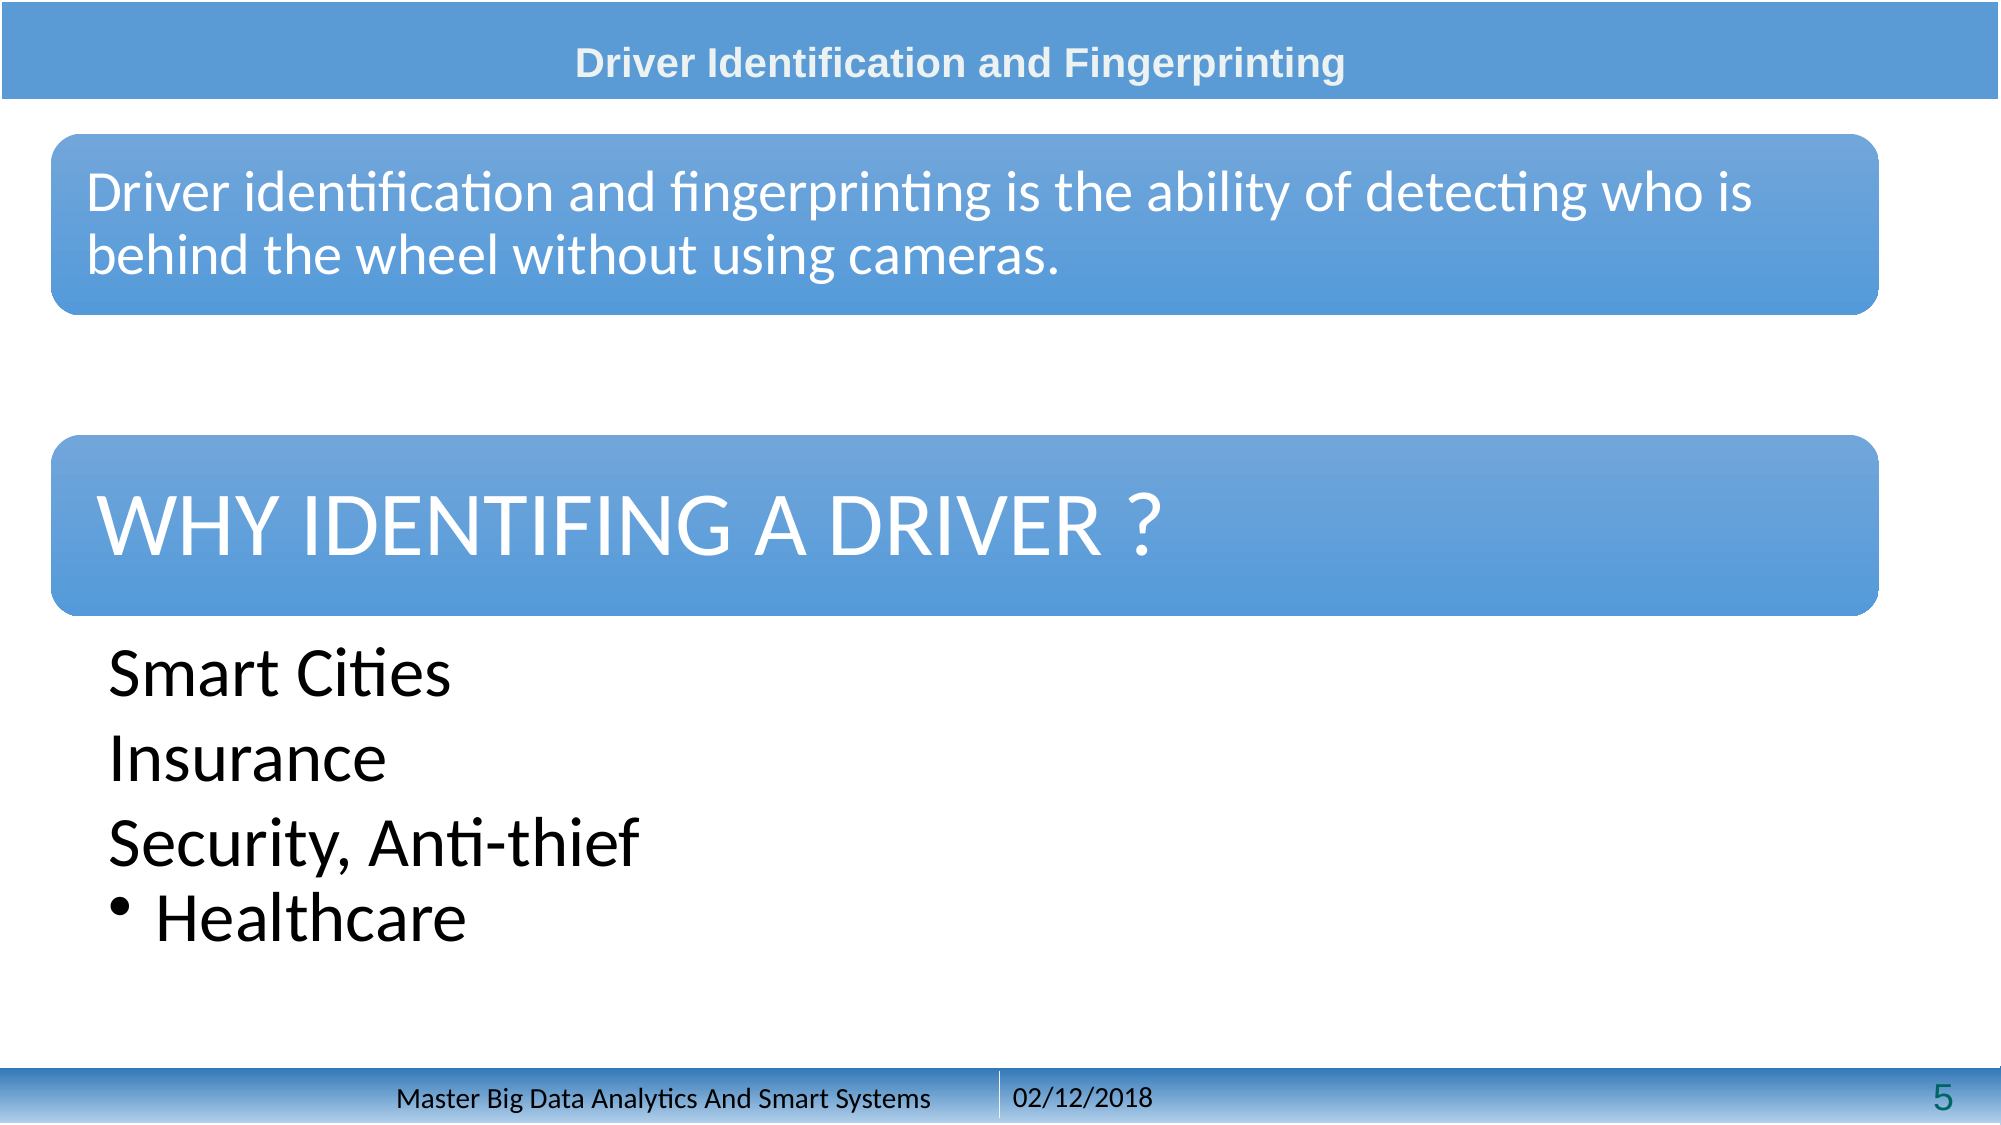

Driver Identification and Fingerprinting
Driver identification and fingerprinting is the ability of detecting who is behind the wheel without using cameras.

WHY IDENTIFING A DRIVER ?
Smart Cities
Insurance
Security, Anti-thief
Healthcare

5
02/12/2018
Master Big Data Analytics And Smart Systems